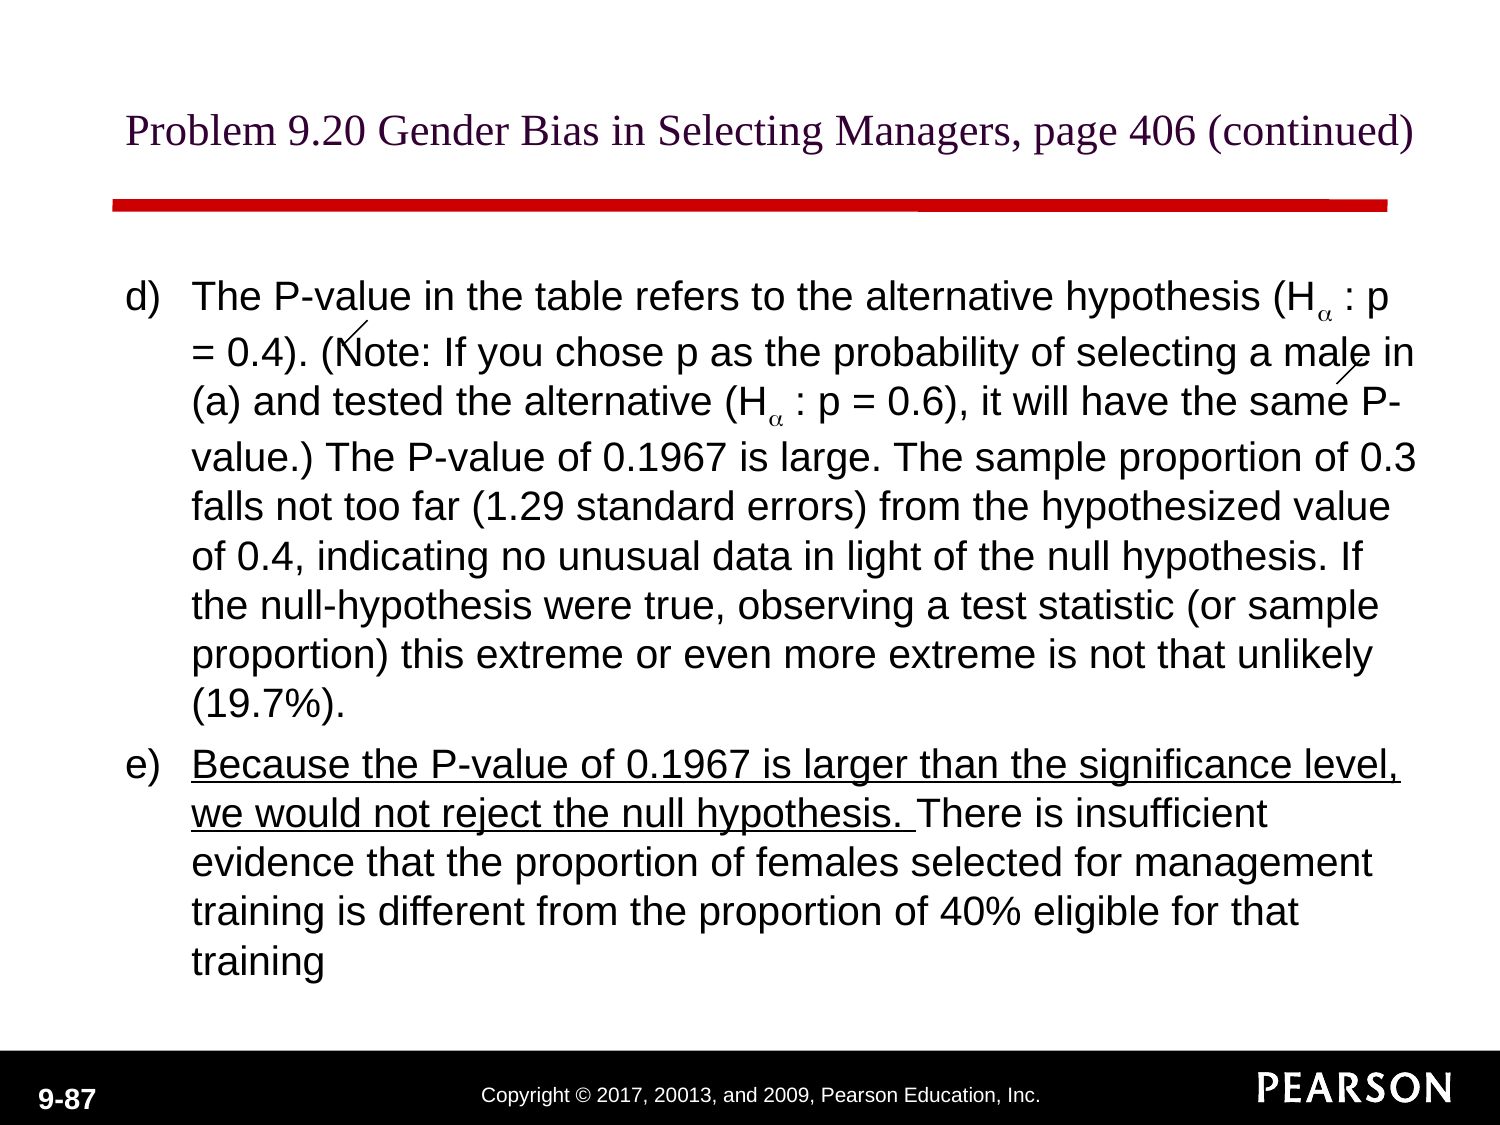

# Problem 9.20 Gender Bias in Selecting Managers, page 406 (continued)
The P-value in the table refers to the alternative hypothesis (Hα : p = 0.4). (Note: If you chose p as the probability of selecting a male in (a) and tested the alternative (Hα : p = 0.6), it will have the same P-value.) The P-value of 0.1967 is large. The sample proportion of 0.3 falls not too far (1.29 standard errors) from the hypothesized value of 0.4, indicating no unusual data in light of the null hypothesis. If the null-hypothesis were true, observing a test statistic (or sample proportion) this extreme or even more extreme is not that unlikely (19.7%).
Because the P-value of 0.1967 is larger than the significance level, we would not reject the null hypothesis. There is insufficient evidence that the proportion of females selected for management training is different from the proportion of 40% eligible for that training